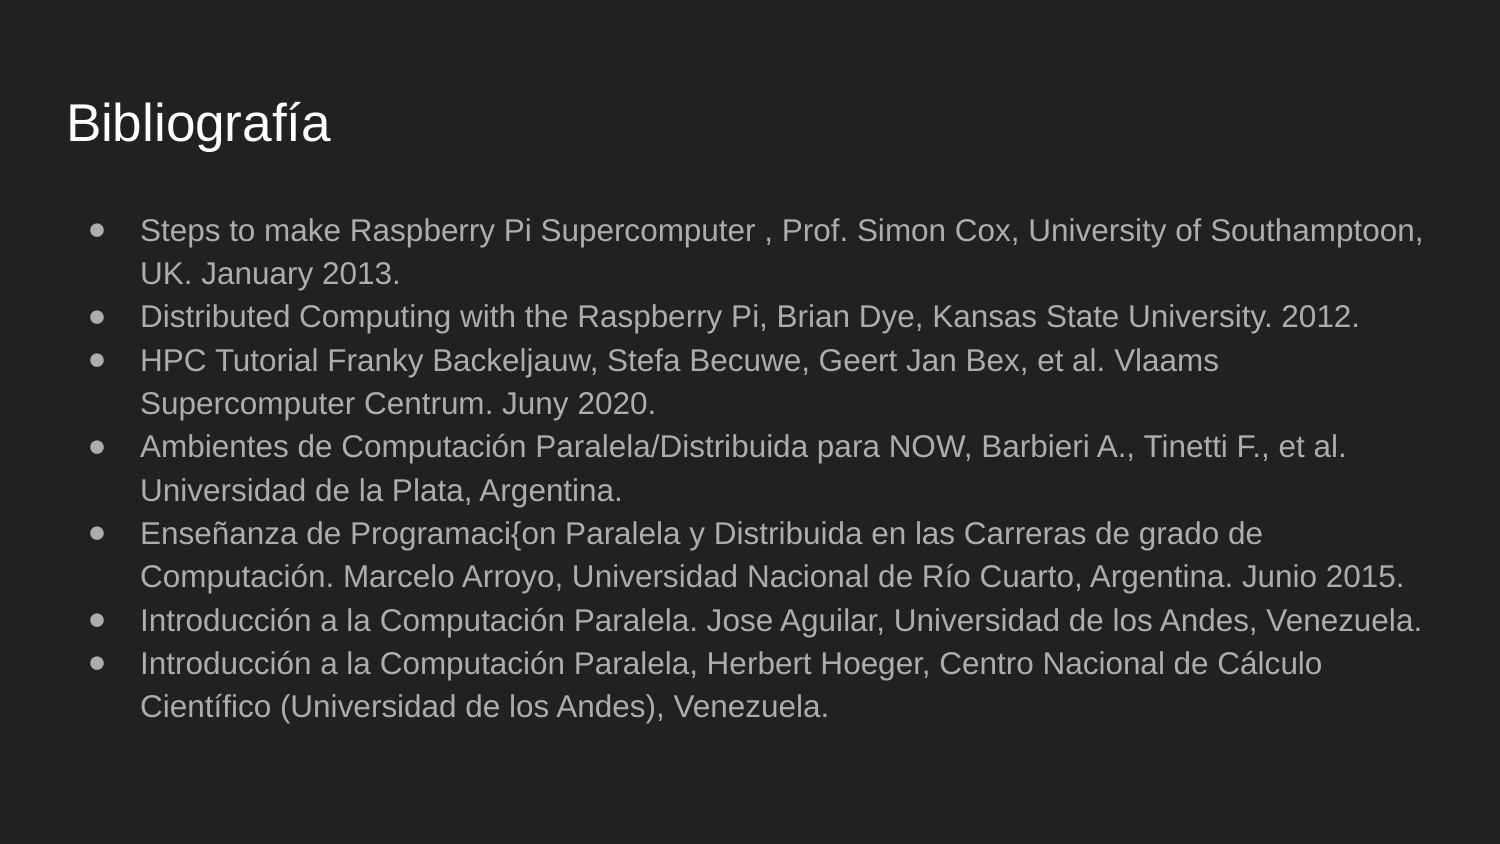

# Bibliografía
Steps to make Raspberry Pi Supercomputer , Prof. Simon Cox, University of Southamptoon, UK. January 2013.
Distributed Computing with the Raspberry Pi, Brian Dye, Kansas State University. 2012.
HPC Tutorial Franky Backeljauw, Stefa Becuwe, Geert Jan Bex, et al. Vlaams Supercomputer Centrum. Juny 2020.
Ambientes de Computación Paralela/Distribuida para NOW, Barbieri A., Tinetti F., et al. Universidad de la Plata, Argentina.
Enseñanza de Programaci{on Paralela y Distribuida en las Carreras de grado de Computación. Marcelo Arroyo, Universidad Nacional de Río Cuarto, Argentina. Junio 2015.
Introducción a la Computación Paralela. Jose Aguilar, Universidad de los Andes, Venezuela.
Introducción a la Computación Paralela, Herbert Hoeger, Centro Nacional de Cálculo Científico (Universidad de los Andes), Venezuela.